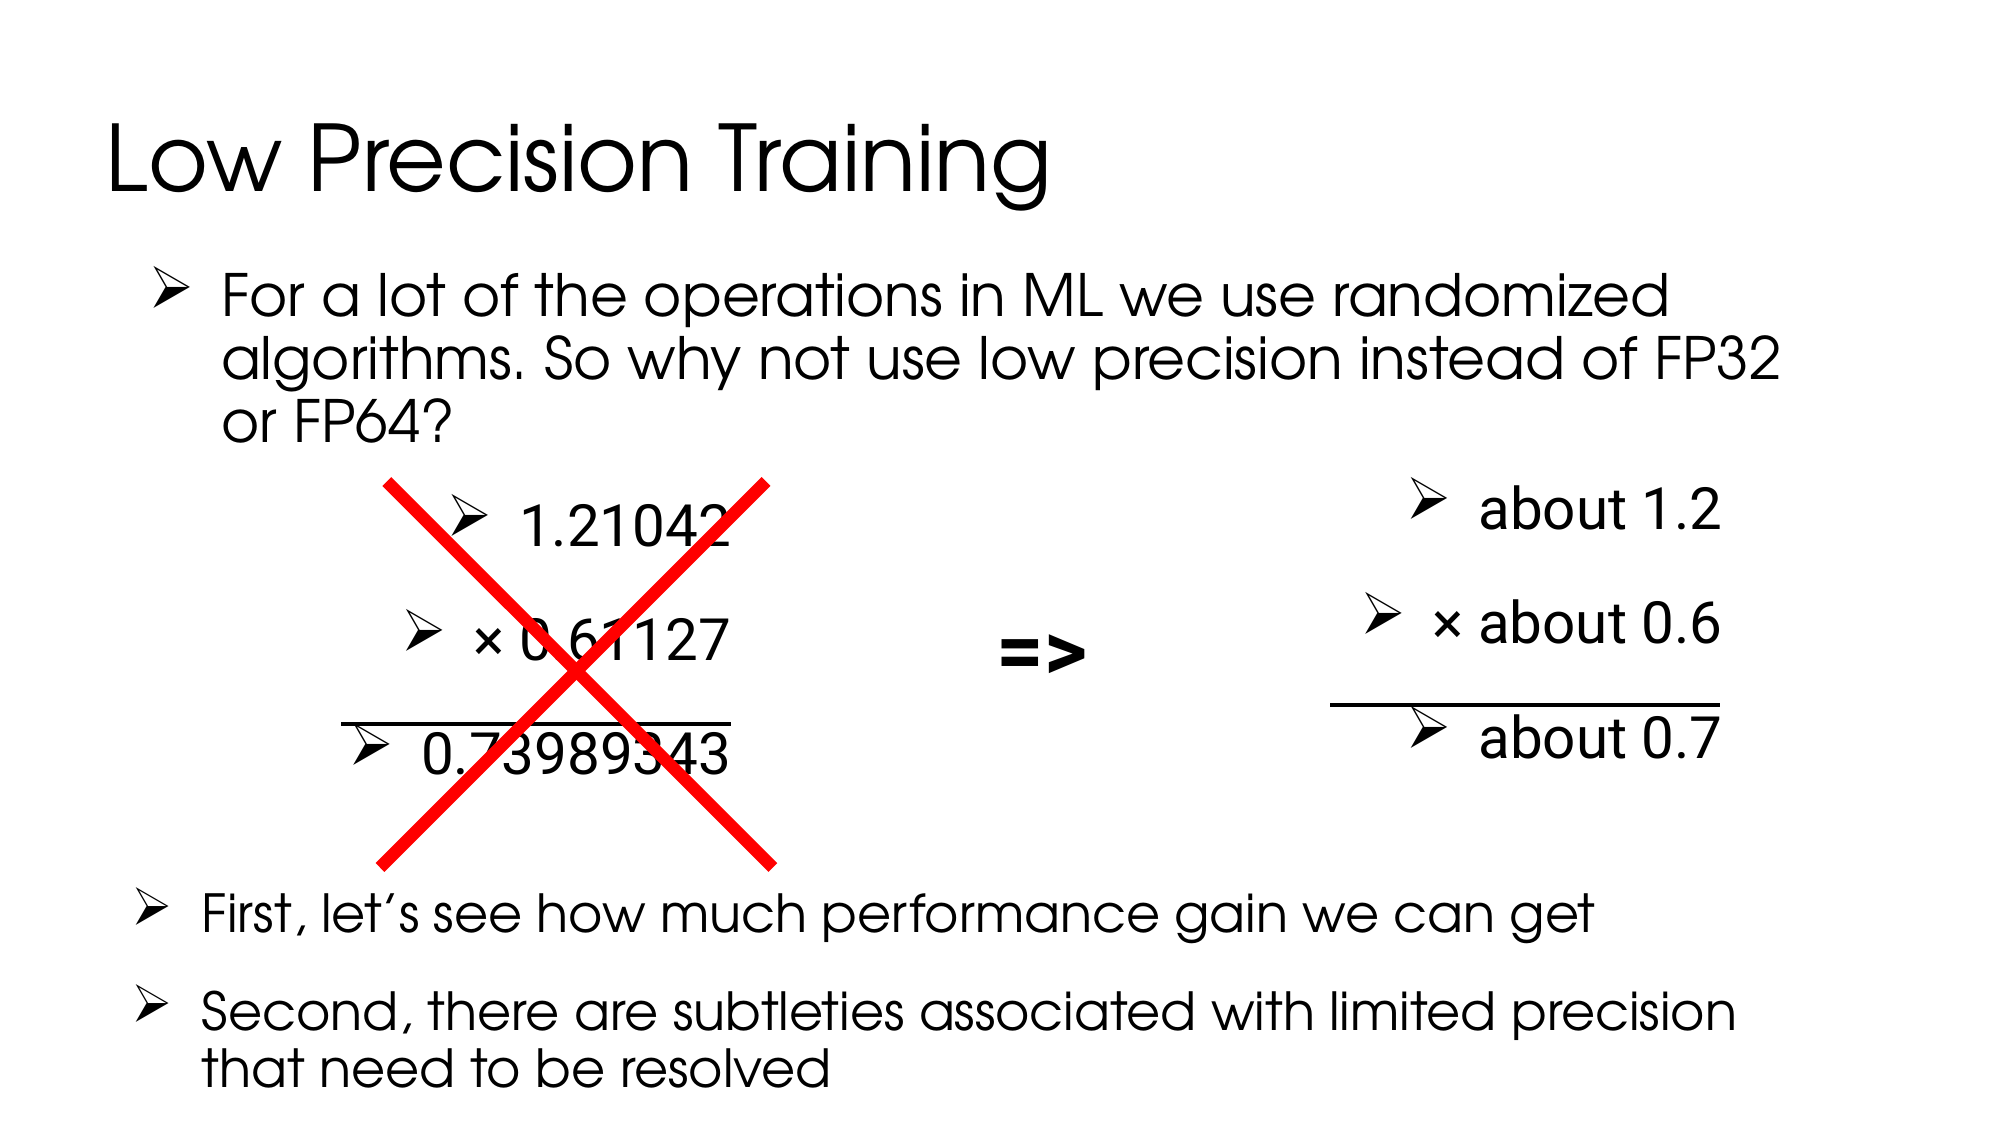

# Low Precision Training
For a lot of the operations in ML we use randomized algorithms. So why not use low precision instead of FP32 or FP64?
about 1.2
× about 0.6
about 0.7
1.21042
× 0.61127
0.73989343
=>
First, let’s see how much performance gain we can get
Second, there are subtleties associated with limited precision that need to be resolved